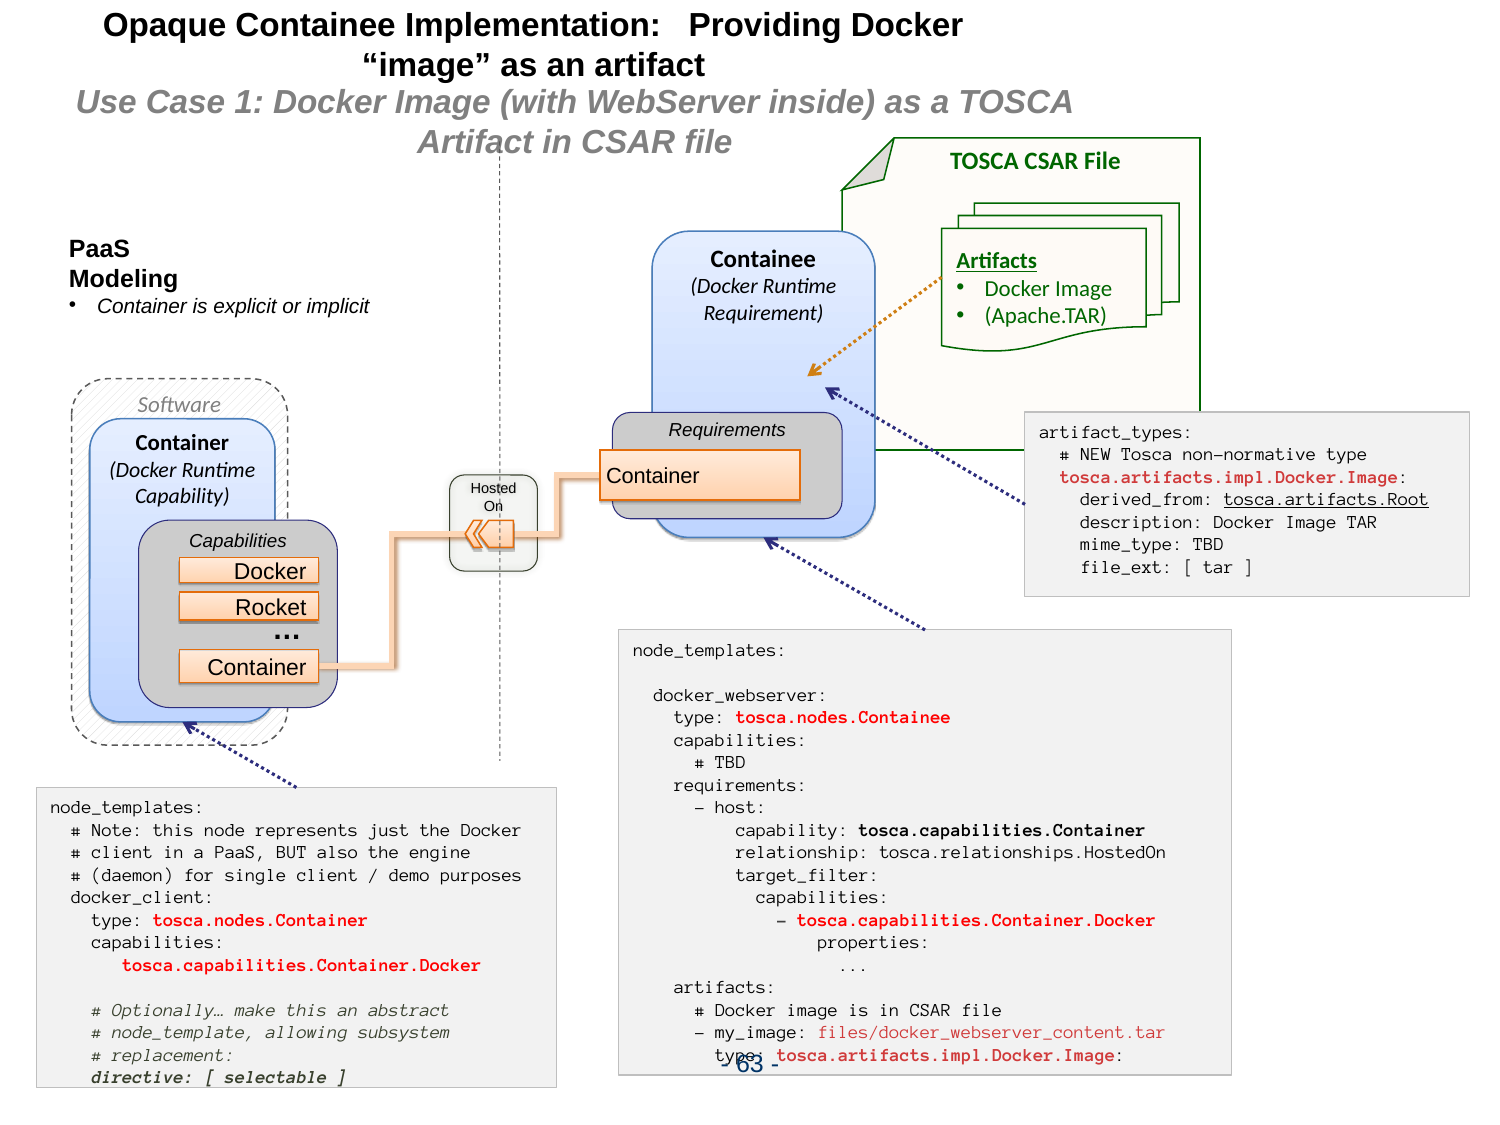

Opaque Containee Implementation:   Providing Docker “image” as an artifact
Use Case 1: Docker Image (with WebServer inside) as a TOSCA Artifact in CSAR file
TOSCA CSAR File

Artifacts
Docker Image
(Apache.TAR)
PaaS
Modeling
Container is explicit or implicit
Containee
(Docker Runtime Requirement)

Software Component
artifact_types:
  # NEW Tosca non-normative type
  tosca.artifacts.impl.Docker.Image:
    derived_from: tosca.artifacts.Root
    description: Docker Image TAR
    mime_type: TBD
    file_ext: [ tar ]
Requirements
Container
(Docker Runtime Capability)
Container
Hosted On
Capabilities

Docker
Rocket
…
node_templates:

  docker_webserver:
    type: tosca.nodes.Containee
    capabilities:
      # TBD
    requirements:
      - host:
          capability: tosca.capabilities.Container
          relationship: tosca.relationships.HostedOn
          target_filter:
            capabilities:
              - tosca.capabilities.Container.Docker
                  properties:
                    ...
    artifacts:
      # Docker image is in CSAR file
      - my_image: files/docker_webserver_content.tar
        type: tosca.artifacts.impl.Docker.Image:

Container
node_templates:
  # Note: this node represents just the Docker
  # client in a PaaS, BUT also the engine
  # (daemon) for single client / demo purposes
  docker_client:
    type: tosca.nodes.Container
    capabilities:
       tosca.capabilities.Container.Docker

    # Optionally… make this an abstract
    # node_template, allowing subsystem
    # replacement:
    directive: [ selectable ]

- 63 -